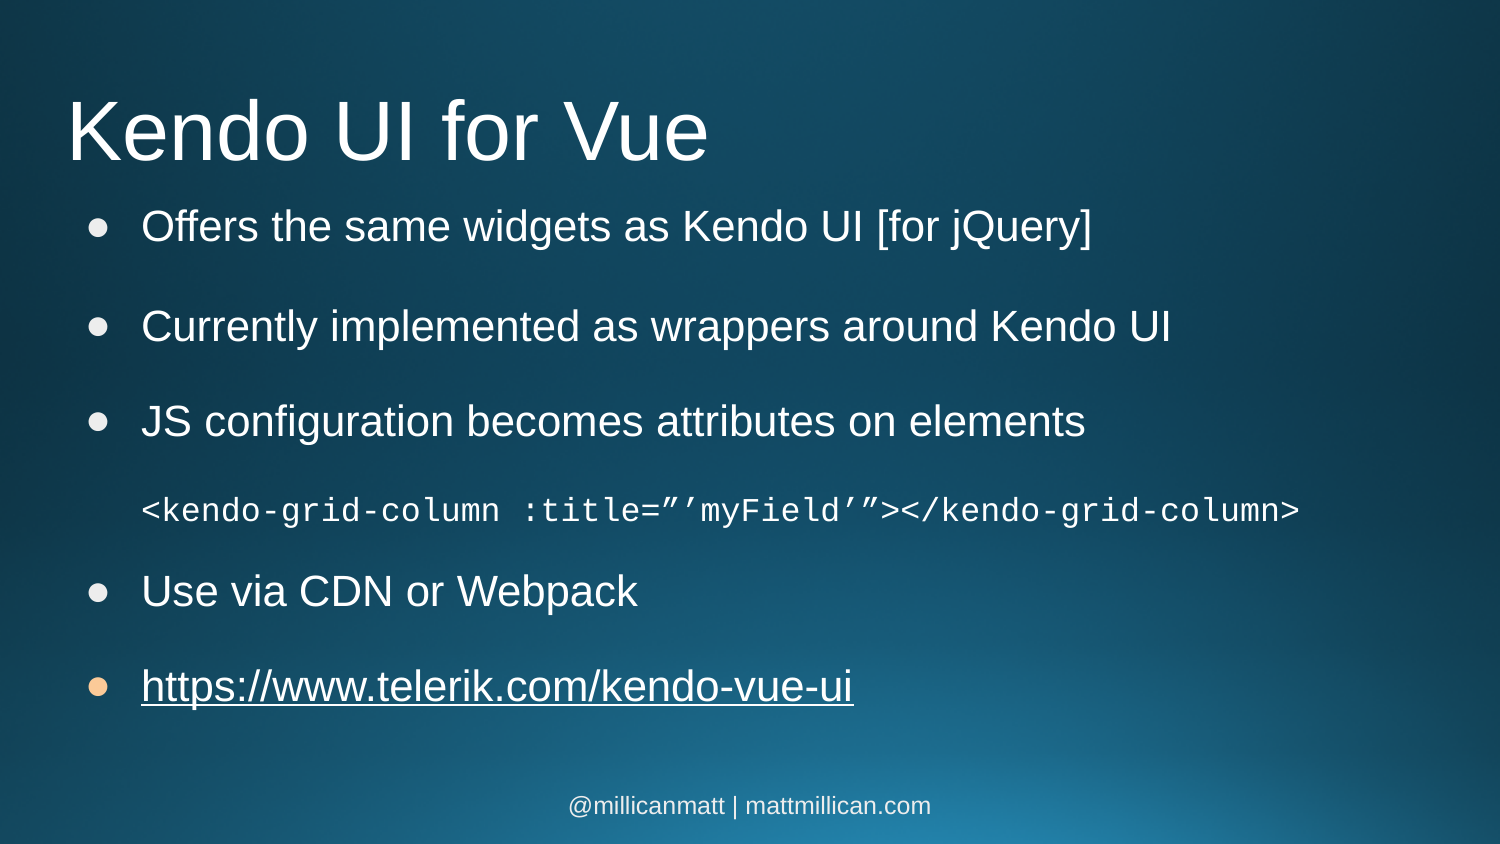

# Kendo UI for Vue
Offers the same widgets as Kendo UI [for jQuery]
Currently implemented as wrappers around Kendo UI
JS configuration becomes attributes on elements
<kendo-grid-column :title=”’myField’”></kendo-grid-column>
Use via CDN or Webpack
https://www.telerik.com/kendo-vue-ui
@millicanmatt | mattmillican.com